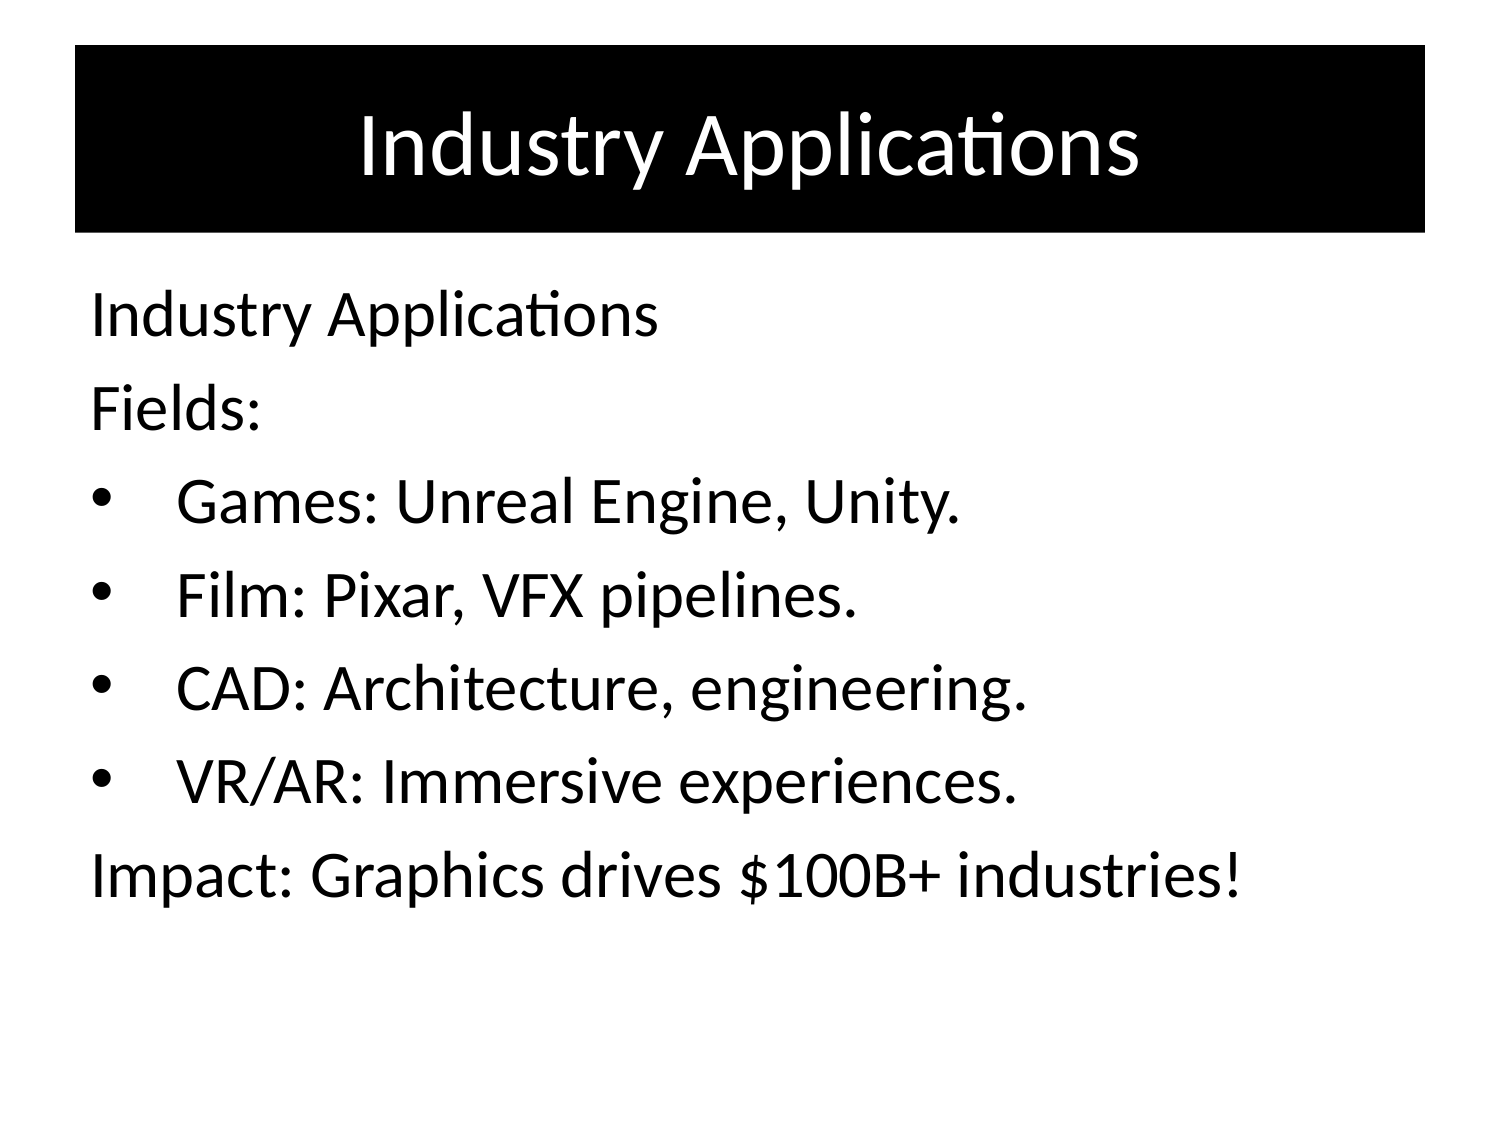

# Industry Applications
Industry Applications
Fields:
  Games: Unreal Engine, Unity.
  Film: Pixar, VFX pipelines.
  CAD: Architecture, engineering.
  VR/AR: Immersive experiences.
Impact: Graphics drives $100B+ industries!